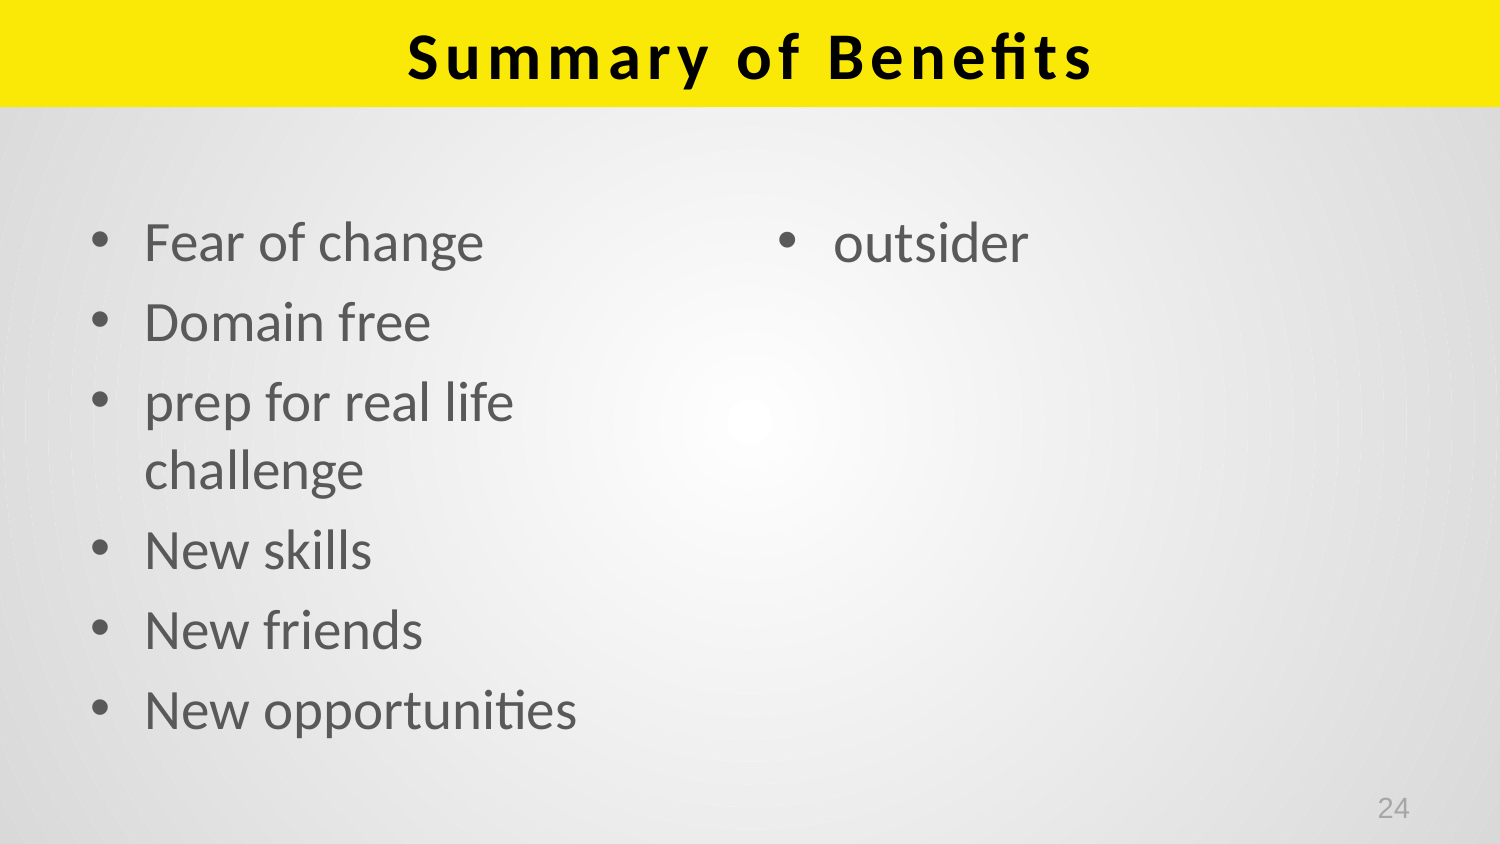

# Summary of Benefits
Fear of change
Domain free
prep for real life challenge
New skills
New friends
New opportunities
outsider
24